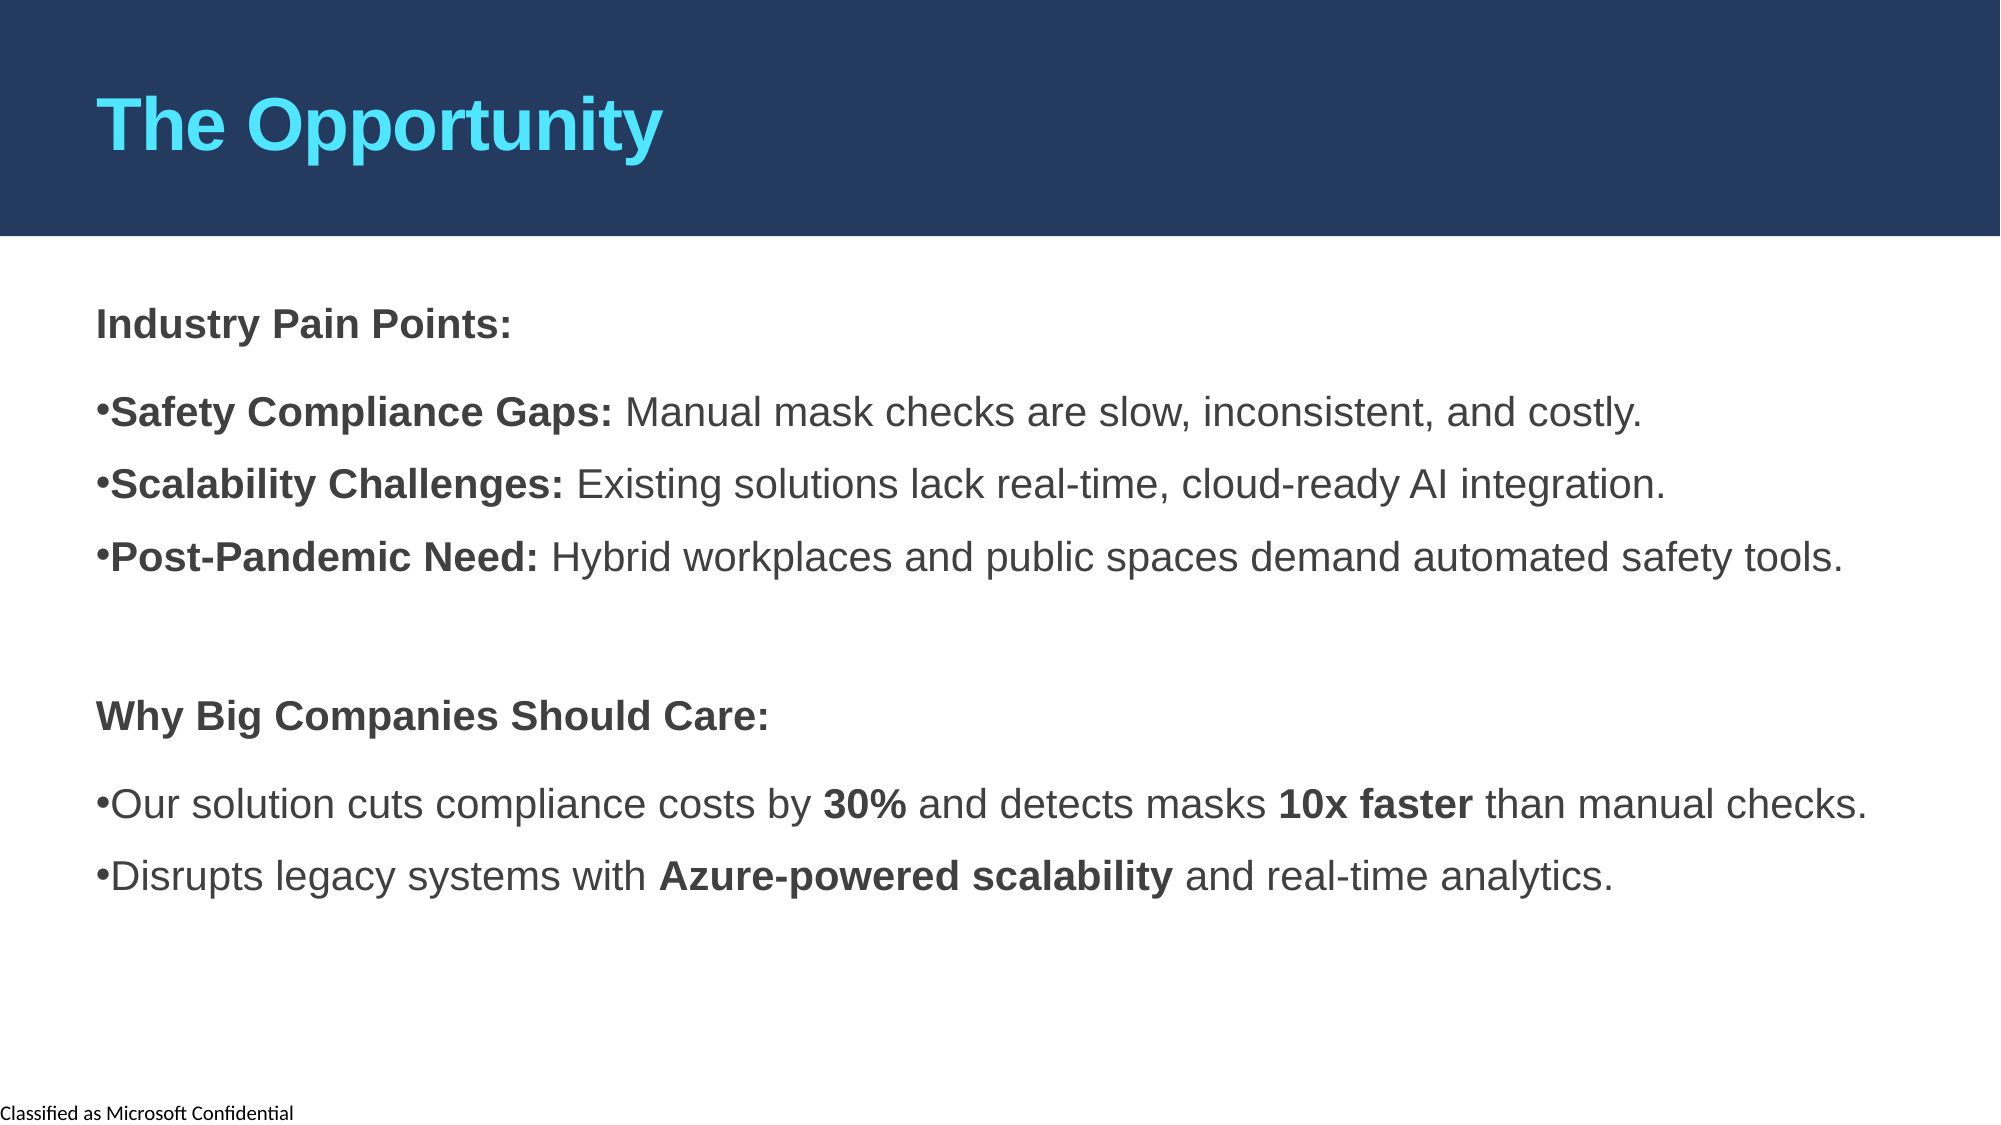

The Opportunity
Industry Pain Points:
Safety Compliance Gaps: Manual mask checks are slow, inconsistent, and costly.
Scalability Challenges: Existing solutions lack real-time, cloud-ready AI integration.
Post-Pandemic Need: Hybrid workplaces and public spaces demand automated safety tools.

Why Big Companies Should Care:
Our solution cuts compliance costs by 30% and detects masks 10x faster than manual checks.
Disrupts legacy systems with Azure-powered scalability and real-time analytics.